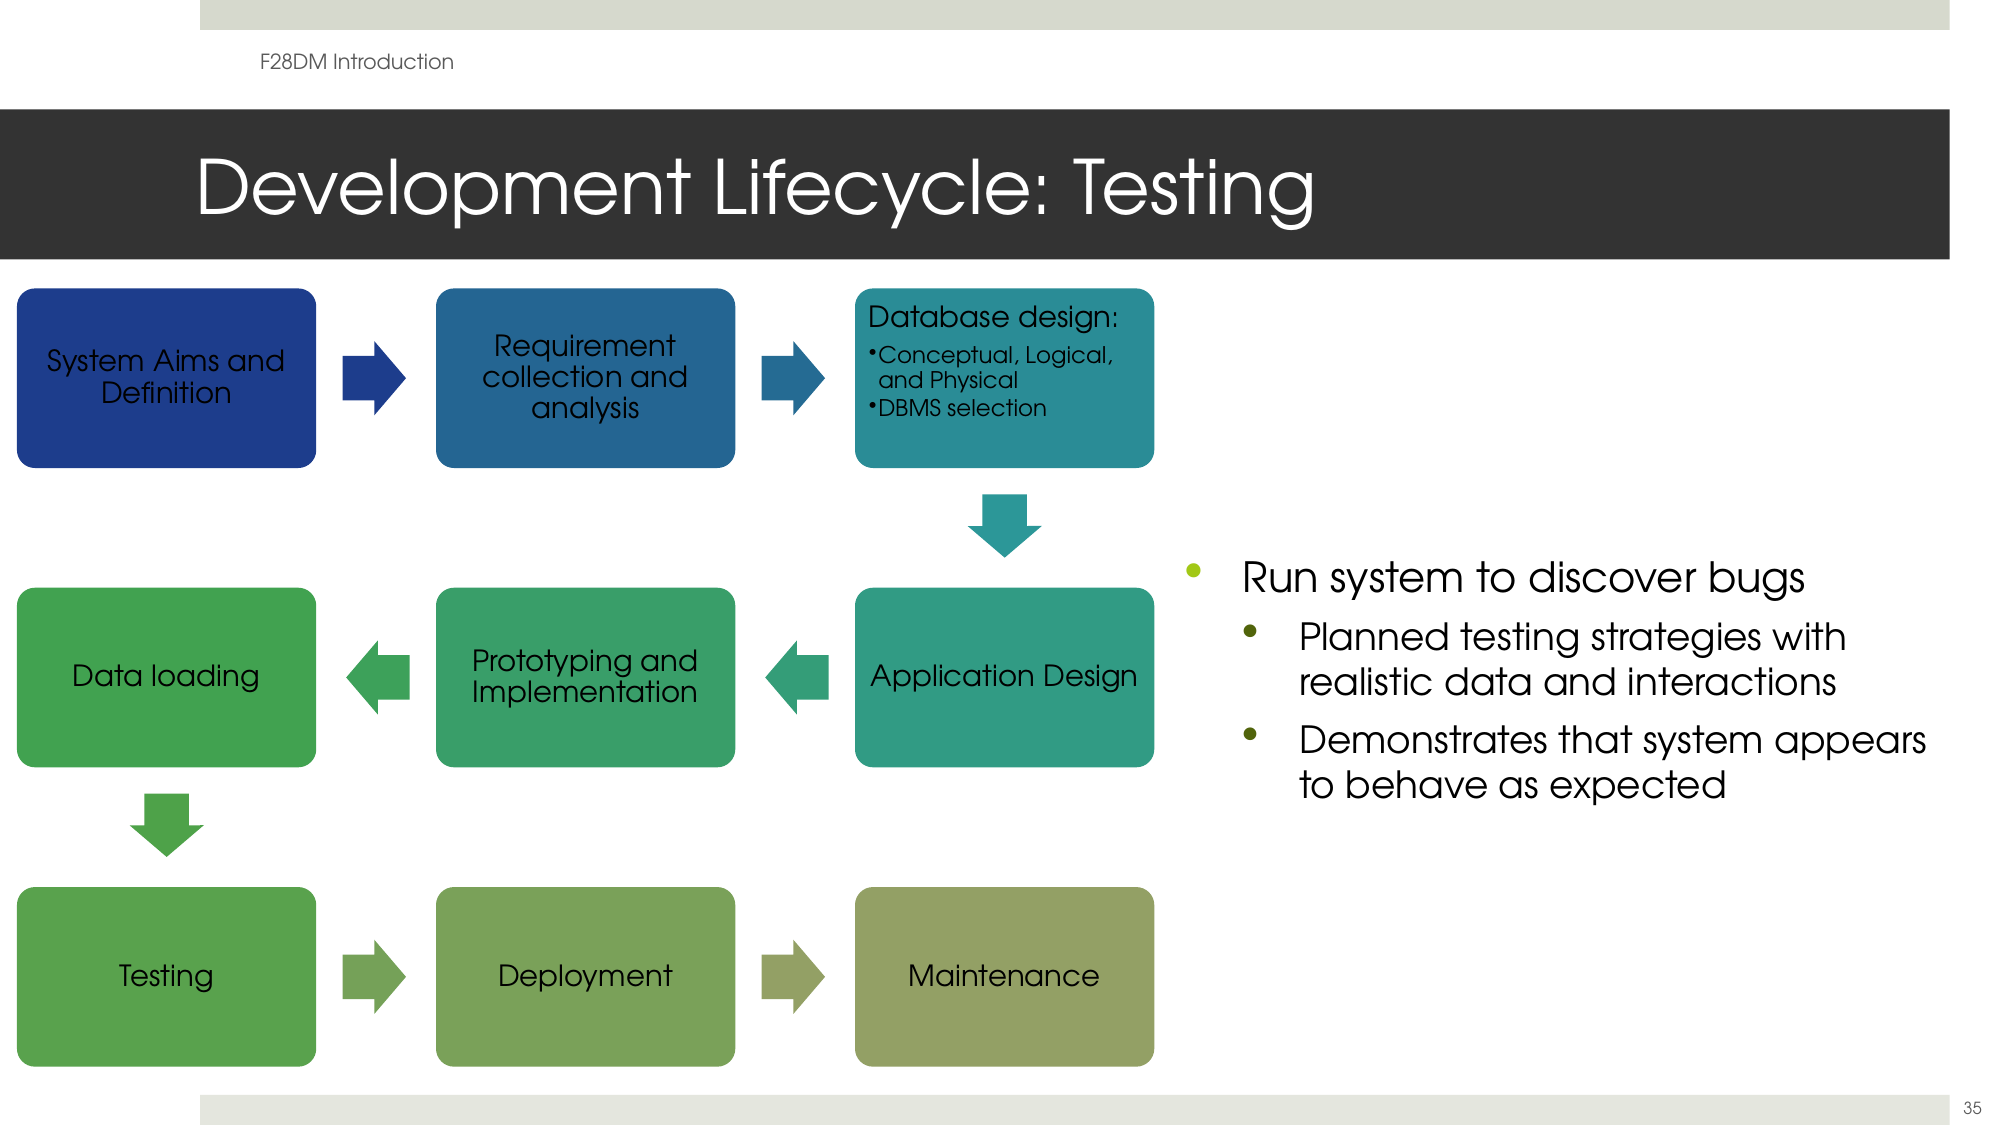

F28DM Introduction

# Development Lifecycle: Testing
Run system to discover bugs
Planned testing strategies with realistic data and interactions
Demonstrates that system appears to behave as expected
System Aims and Definition
Requirement collection and analysis
Database design:
Conceptual, Logical, and Physical
DBMS selection

Data loading
Prototyping and Implementation
Application Design

Testing
Deployment
Maintenance

35